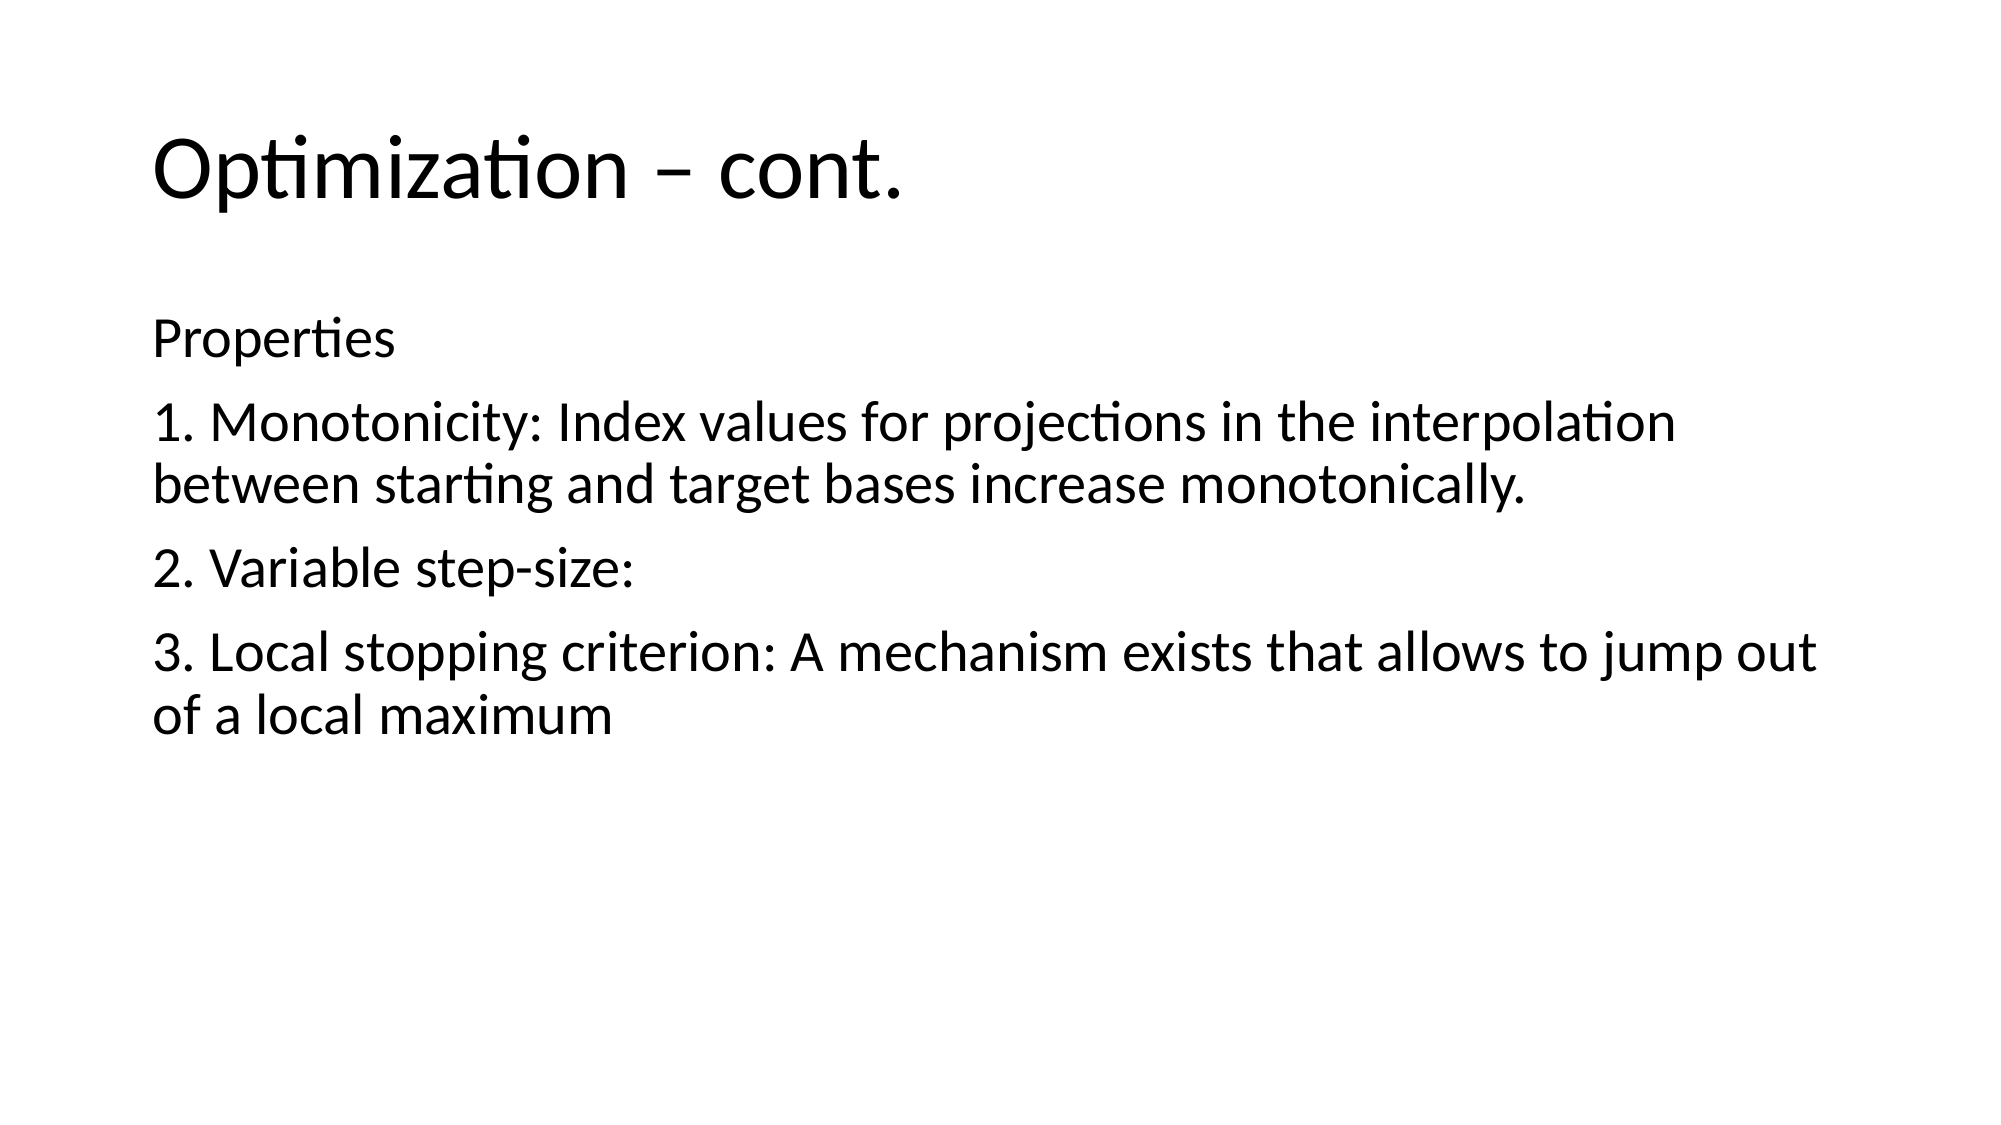

# Optimization – cont.
Properties
1. Monotonicity: Index values for projections in the interpolation between starting and target bases increase monotonically.
2. Variable step-size:
3. Local stopping criterion: A mechanism exists that allows to jump out of a local maximum